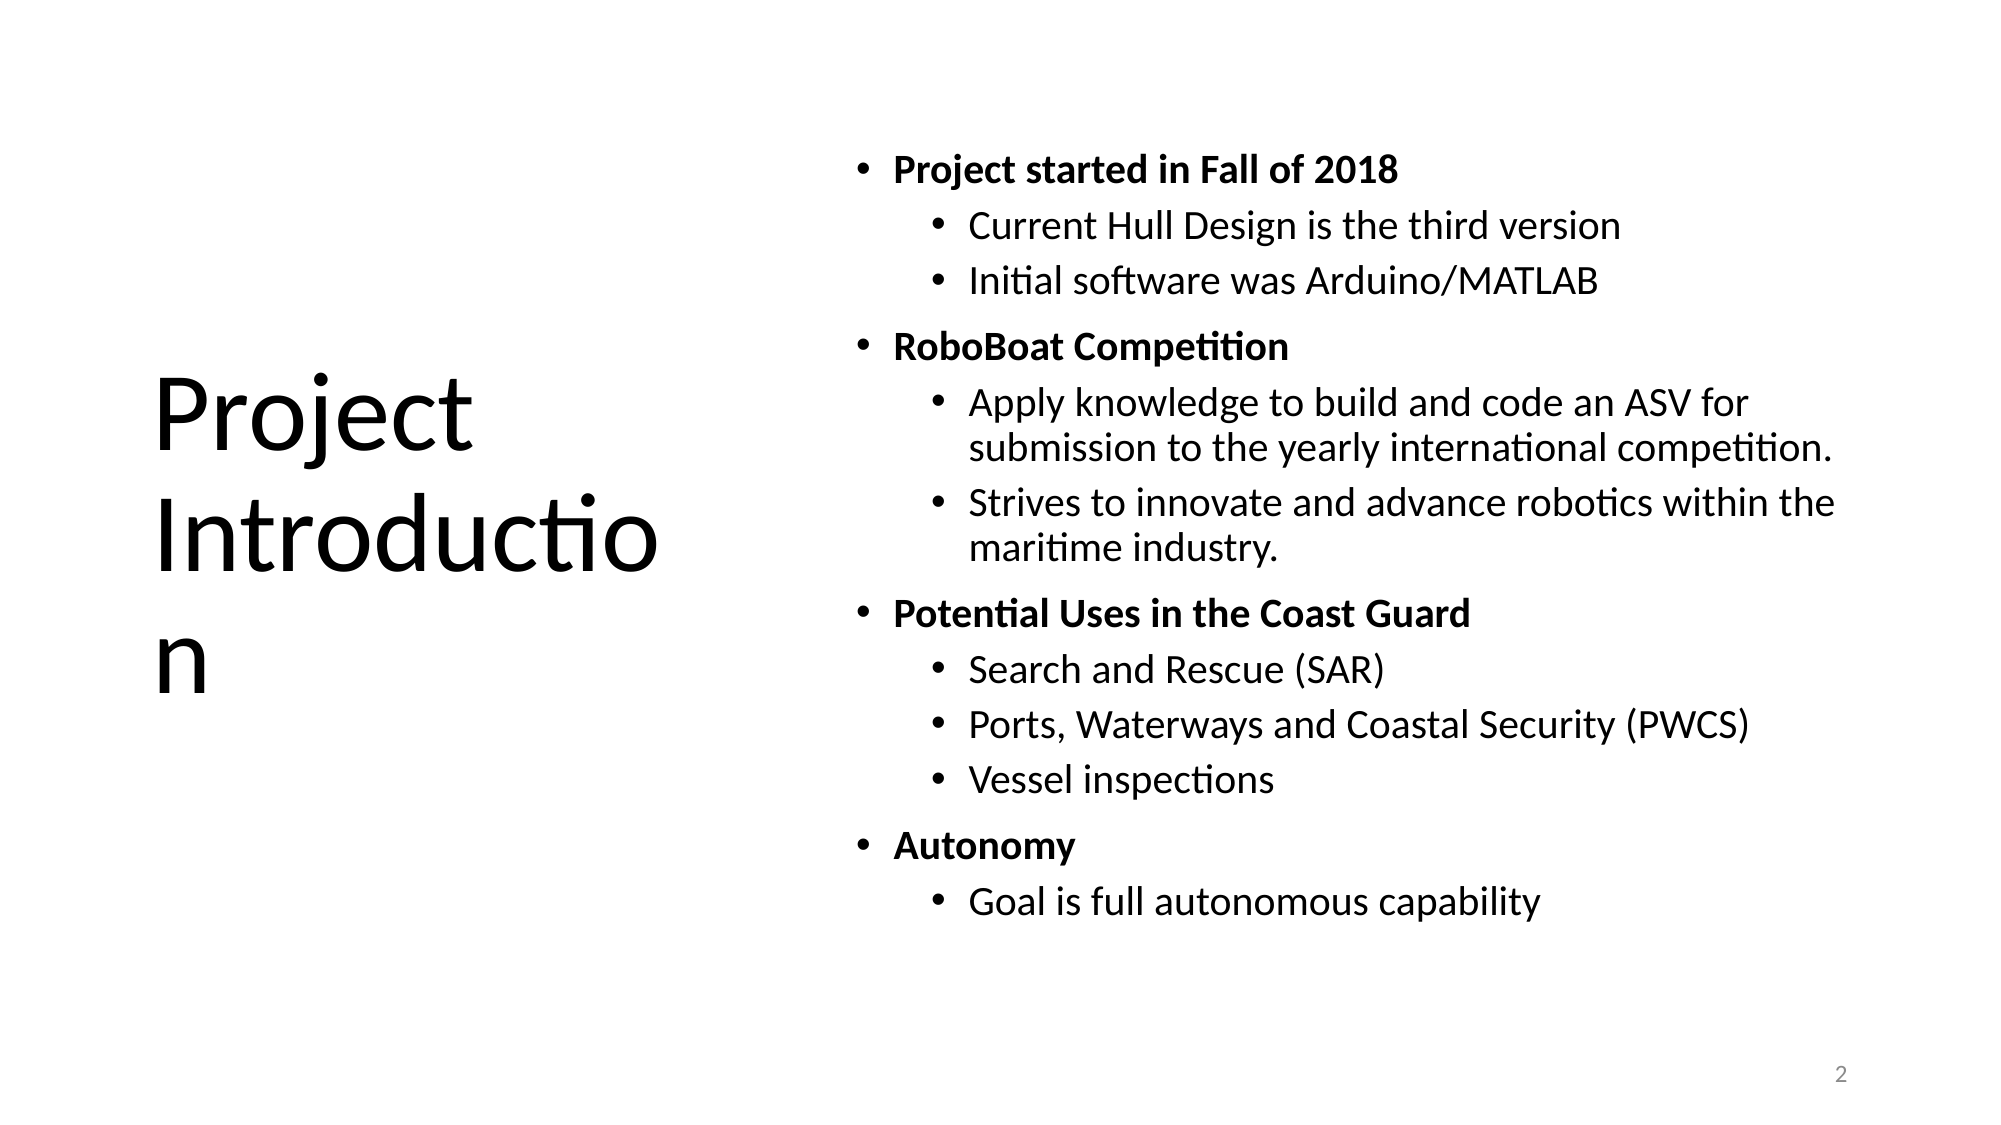

# Project Introduction
Project started in Fall of 2018
Current Hull Design is the third version
Initial software was Arduino/MATLAB
RoboBoat Competition
Apply knowledge to build and code an ASV for submission to the yearly international competition.
Strives to innovate and advance robotics within the maritime industry.
Potential Uses in the Coast Guard
Search and Rescue (SAR)
Ports, Waterways and Coastal Security (PWCS)
Vessel inspections
Autonomy
Goal is full autonomous capability
2